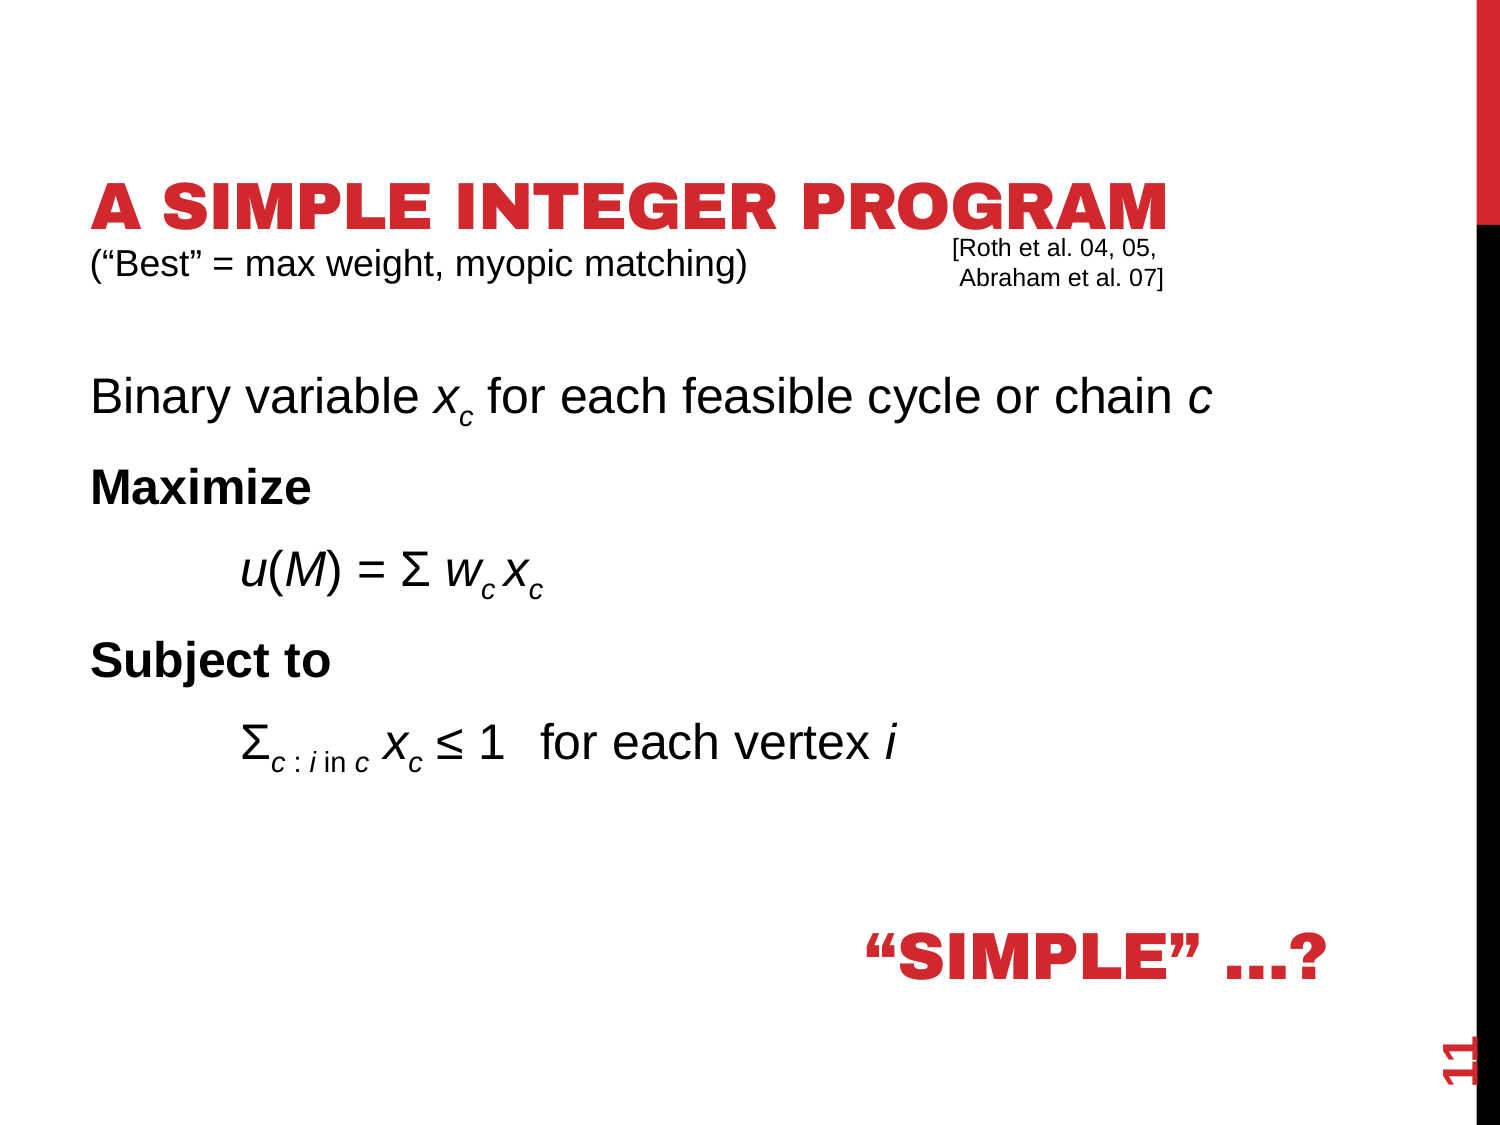

# A Simple Integer program
[Roth et al. 04, 05,
 Abraham et al. 07]
(“Best” = max weight, myopic matching)
Binary variable xc for each feasible cycle or chain c
Maximize
	u(M) = Σ wc xc
Subject to
	Σc : i in c xc ≤ 1	for each vertex i
“Simple” …?
11